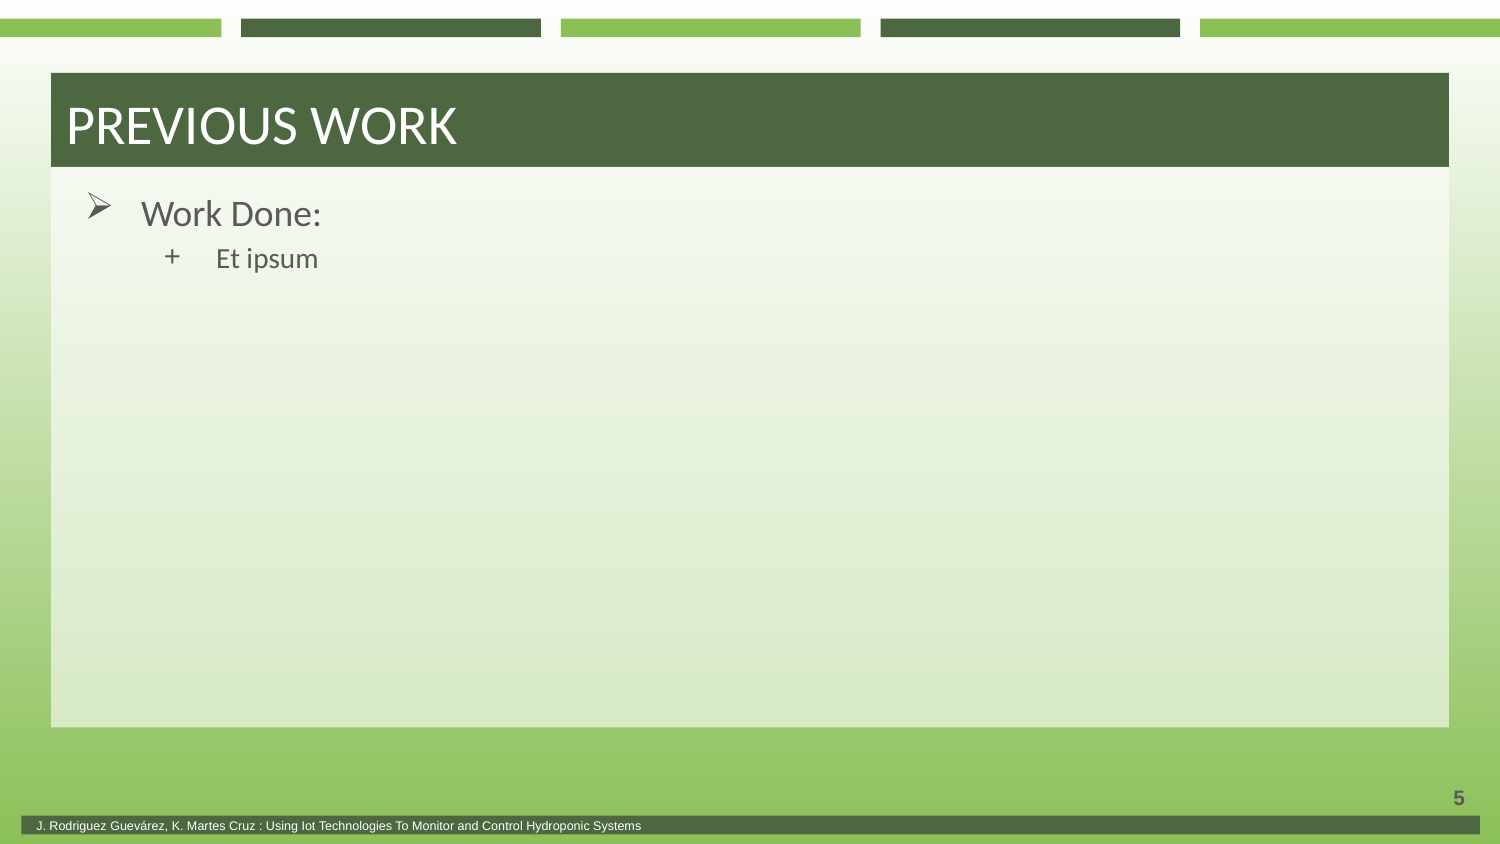

# PREVIOUS WORK
Work Done:
Et ipsum

5
J. Rodriguez Guevárez, K. Martes Cruz : Using Iot Technologies To Monitor and Control Hydroponic Systems